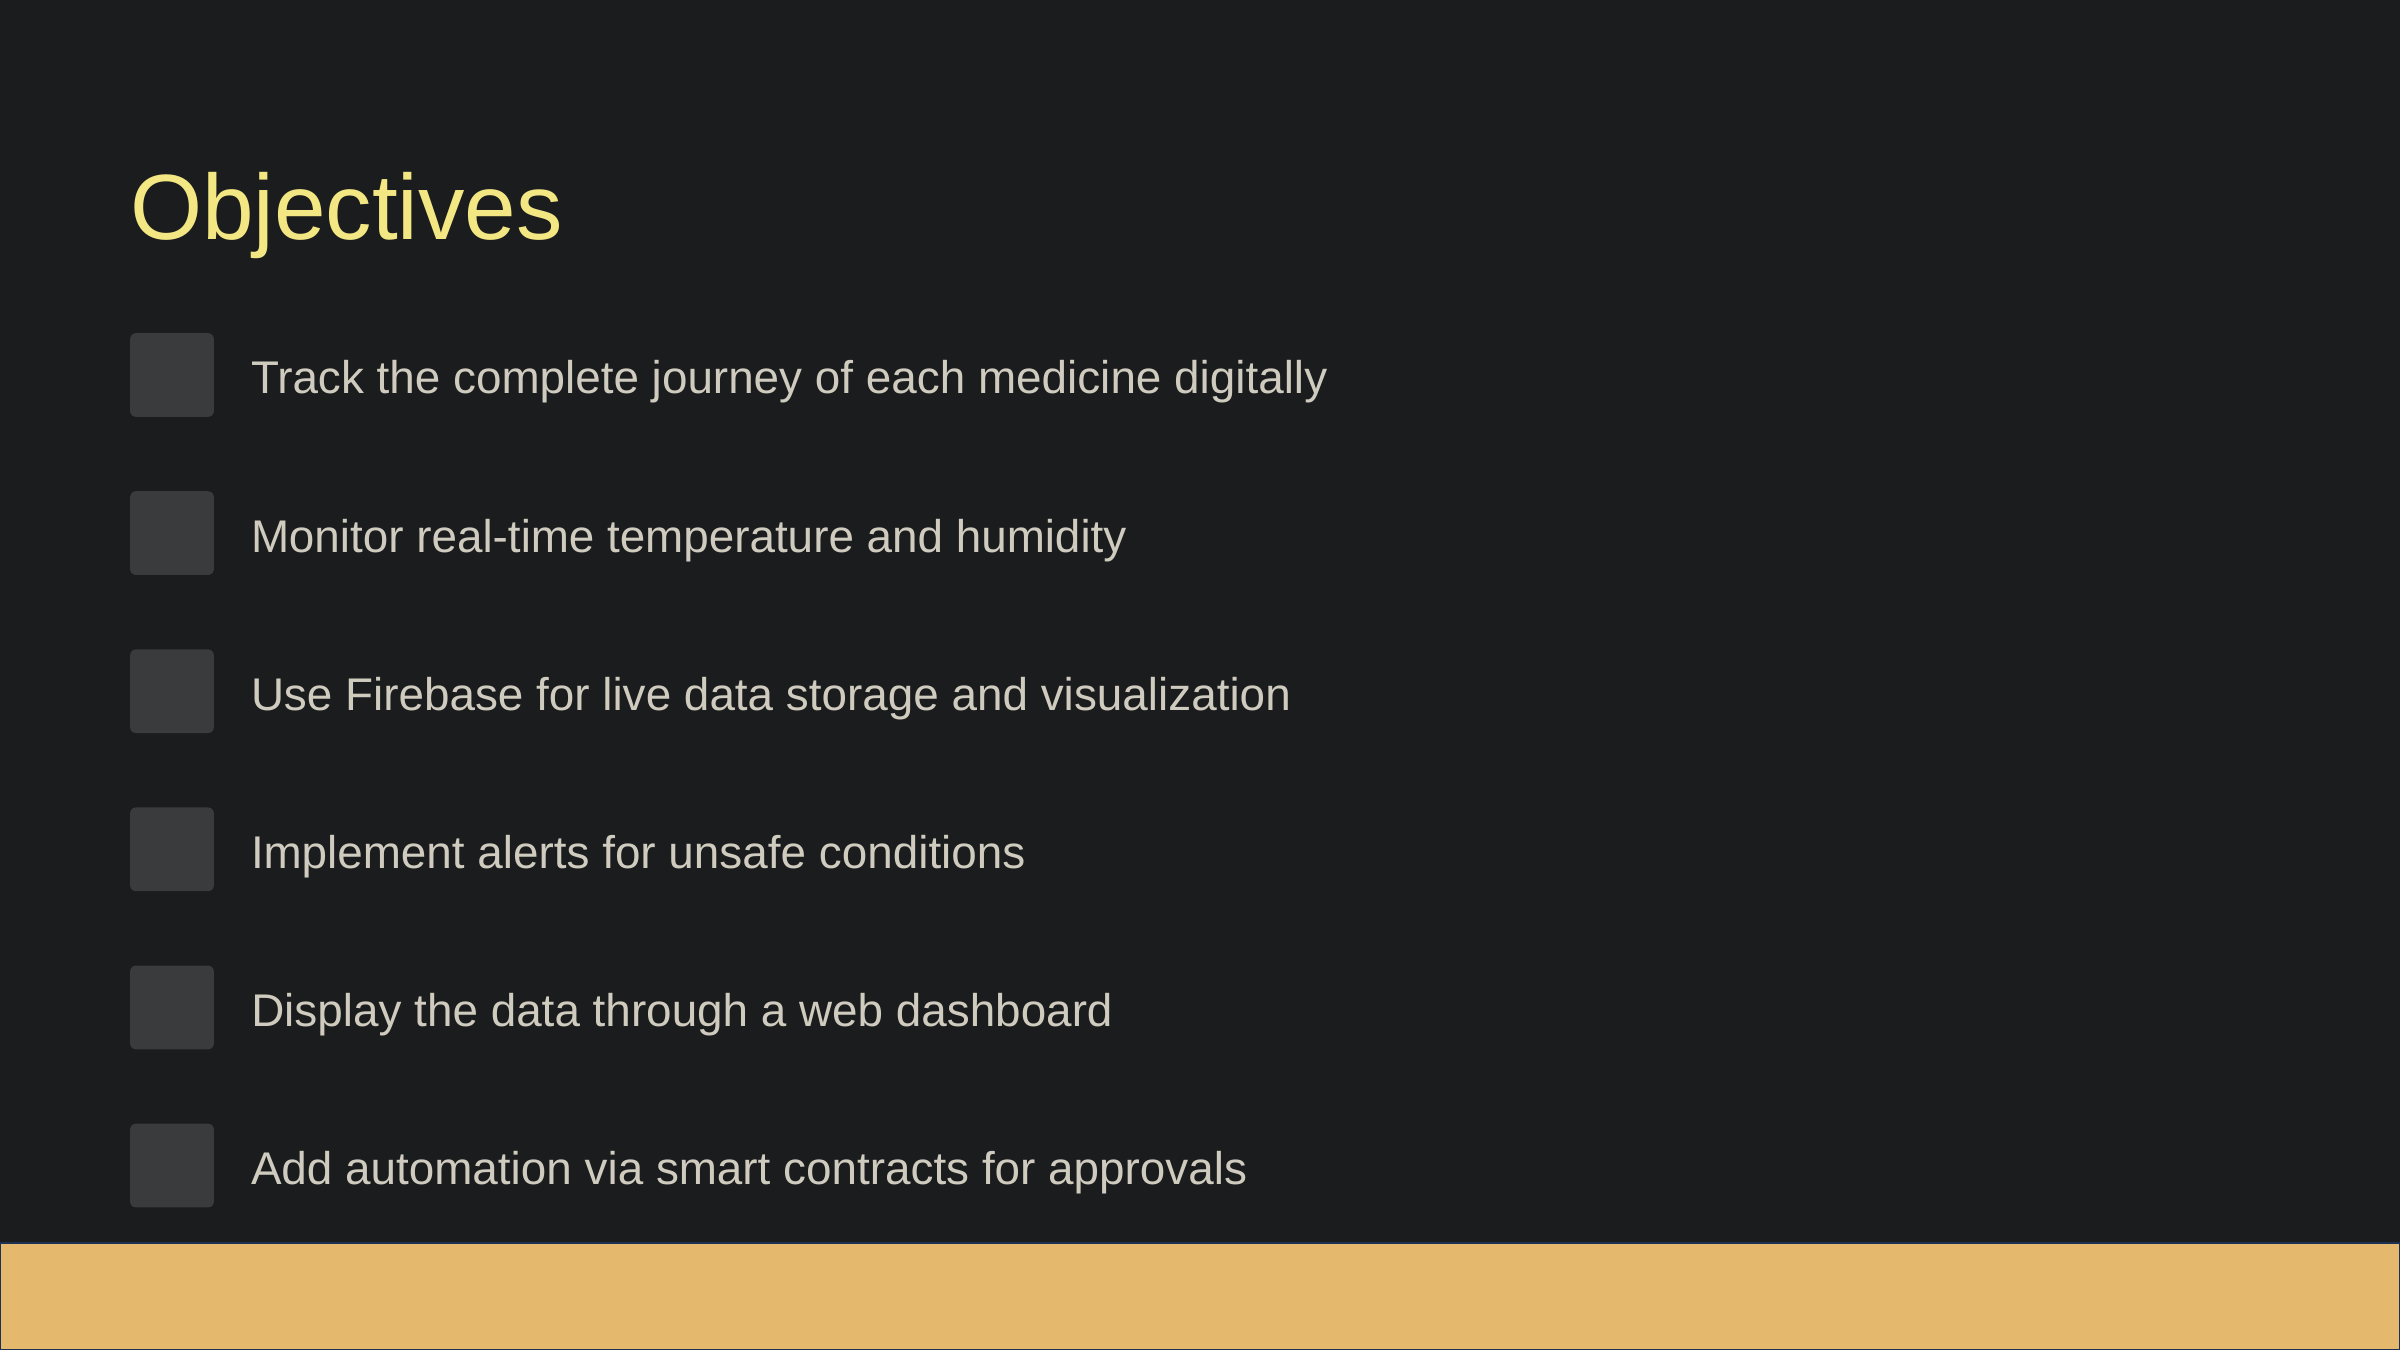

Objectives

Track the complete journey of each medicine digitally

Monitor real-time temperature and humidity

Use Firebase for live data storage and visualization

Implement alerts for unsafe conditions

Display the data through a web dashboard

Add automation via smart contracts for approvals